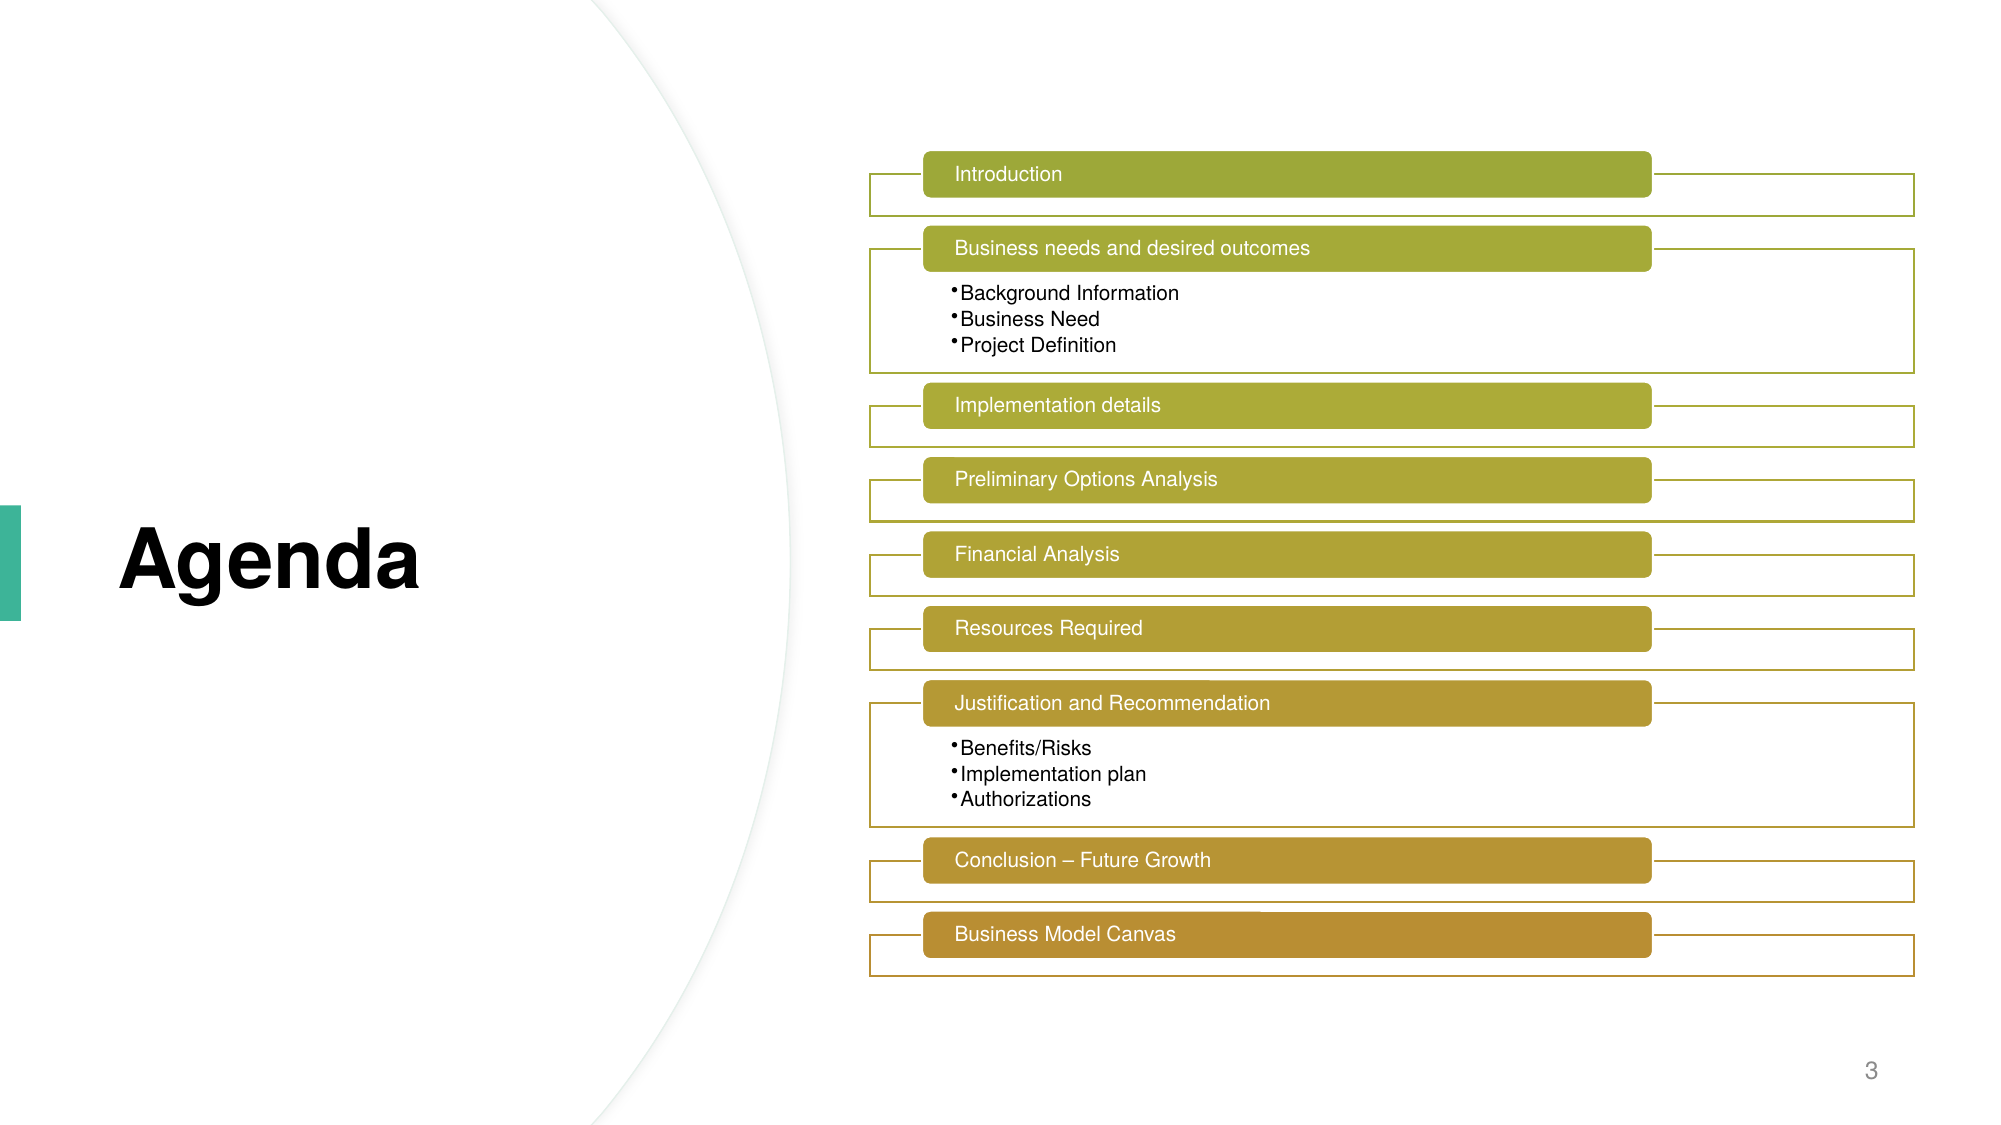

Introduction
Background Information
Business Need
Project Definition
Business needs and desired outcomes
Implementation details
Preliminary Options Analysis
Financial Analysis
Resources Required
Benefits/Risks
Implementation plan
Authorizations
Justification and Recommendation
Conclusion – Future Growth
Business Model Canvas
# Agenda

3